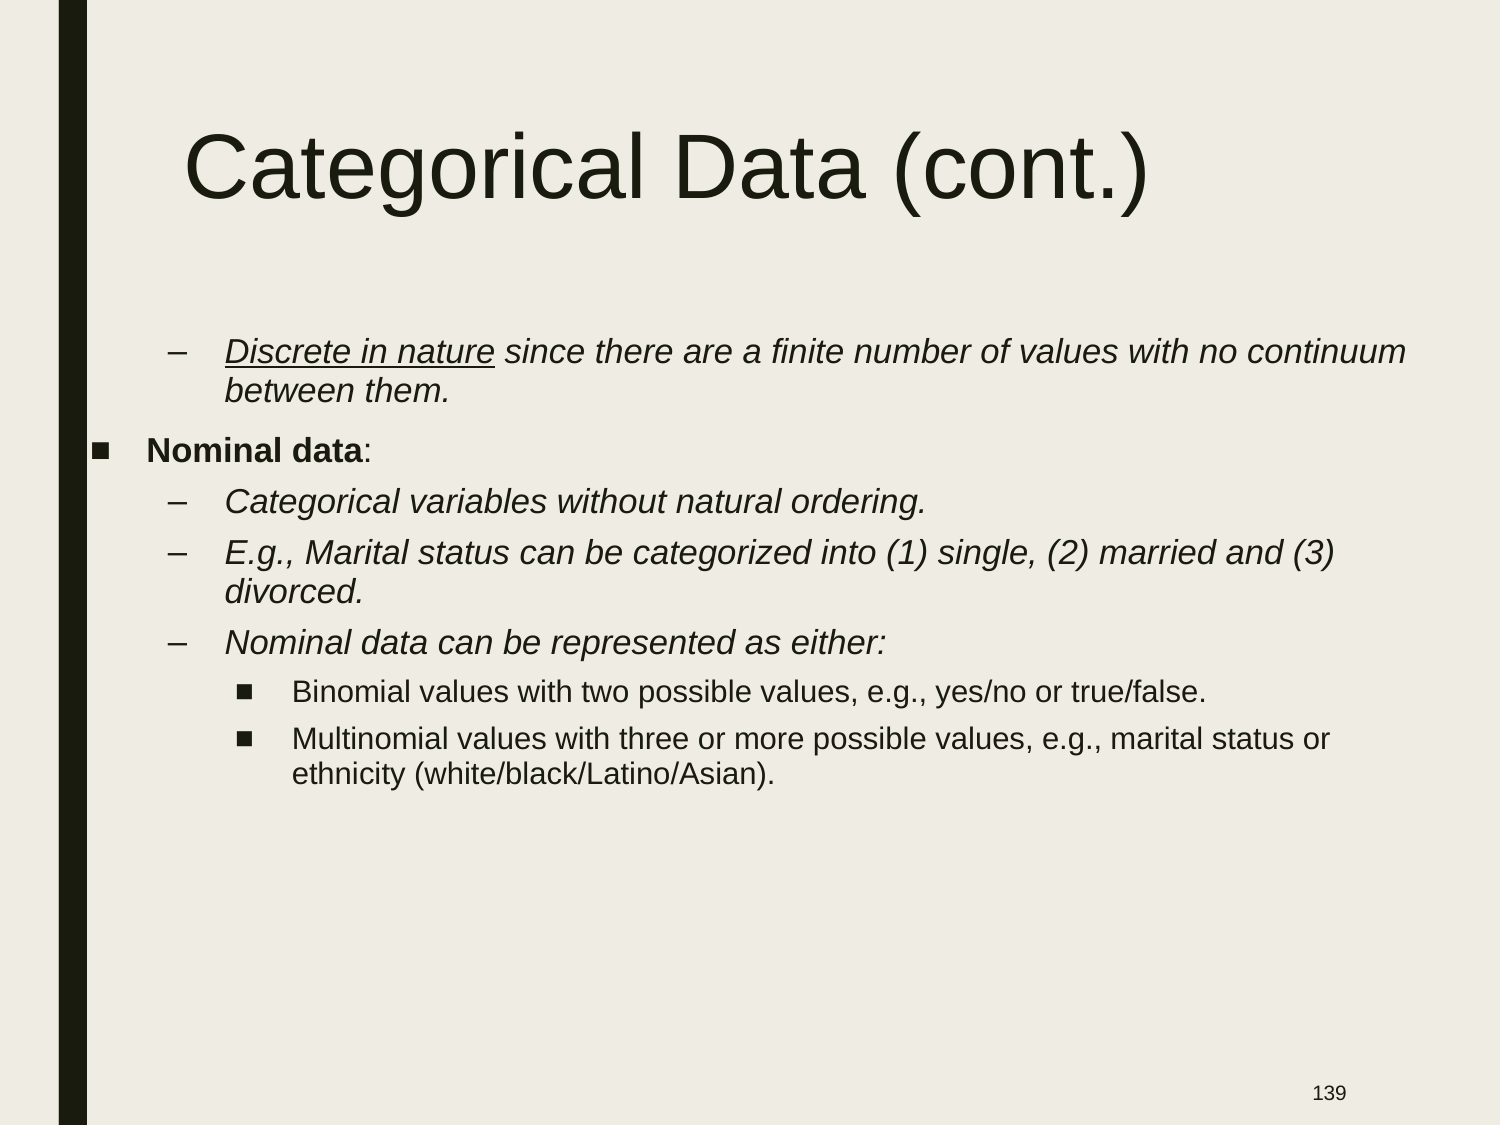

# Categorical Data (cont.)
Discrete in nature since there are a finite number of values with no continuum between them.
Nominal data:
Categorical variables without natural ordering.
E.g., Marital status can be categorized into (1) single, (2) married and (3) divorced.
Nominal data can be represented as either:
Binomial values with two possible values, e.g., yes/no or true/false.
Multinomial values with three or more possible values, e.g., marital status or ethnicity (white/black/Latino/Asian).

139